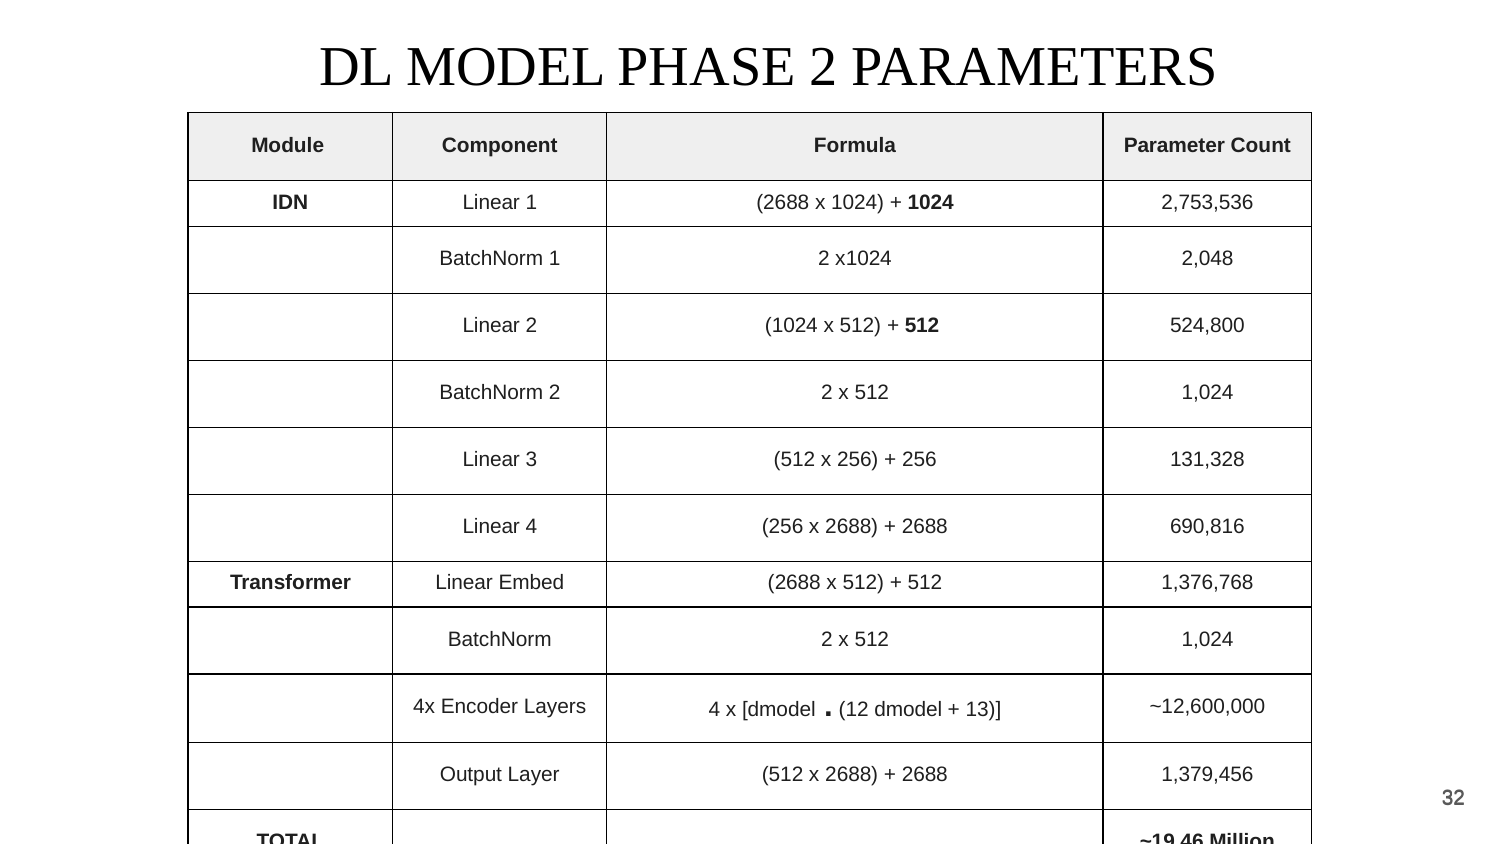

DL MODEL PHASE 2 PARAMETERS
| Module | Component | Formula | Parameter Count |
| --- | --- | --- | --- |
| IDN | Linear 1 | (2688 x 1024) + 1024 | 2,753,536 |
|  | BatchNorm 1 | 2 x1024 | 2,048 |
|  | Linear 2 | (1024 x 512) + 512 | 524,800 |
|  | BatchNorm 2 | 2 x 512 | 1,024 |
|  | Linear 3 | (512 x 256) + 256 | 131,328 |
|  | Linear 4 | (256 x 2688) + 2688 | 690,816 |
| Transformer | Linear Embed | (2688 x 512) + 512 | 1,376,768 |
|  | BatchNorm | 2 x 512 | 1,024 |
|  | 4x Encoder Layers | 4 x [dmodel . (12 dmodel + 13)] | ~12,600,000 |
|  | Output Layer | (512 x 2688) + 2688 | 1,379,456 |
| TOTAL |  |  | ~19.46 Million |
32
32